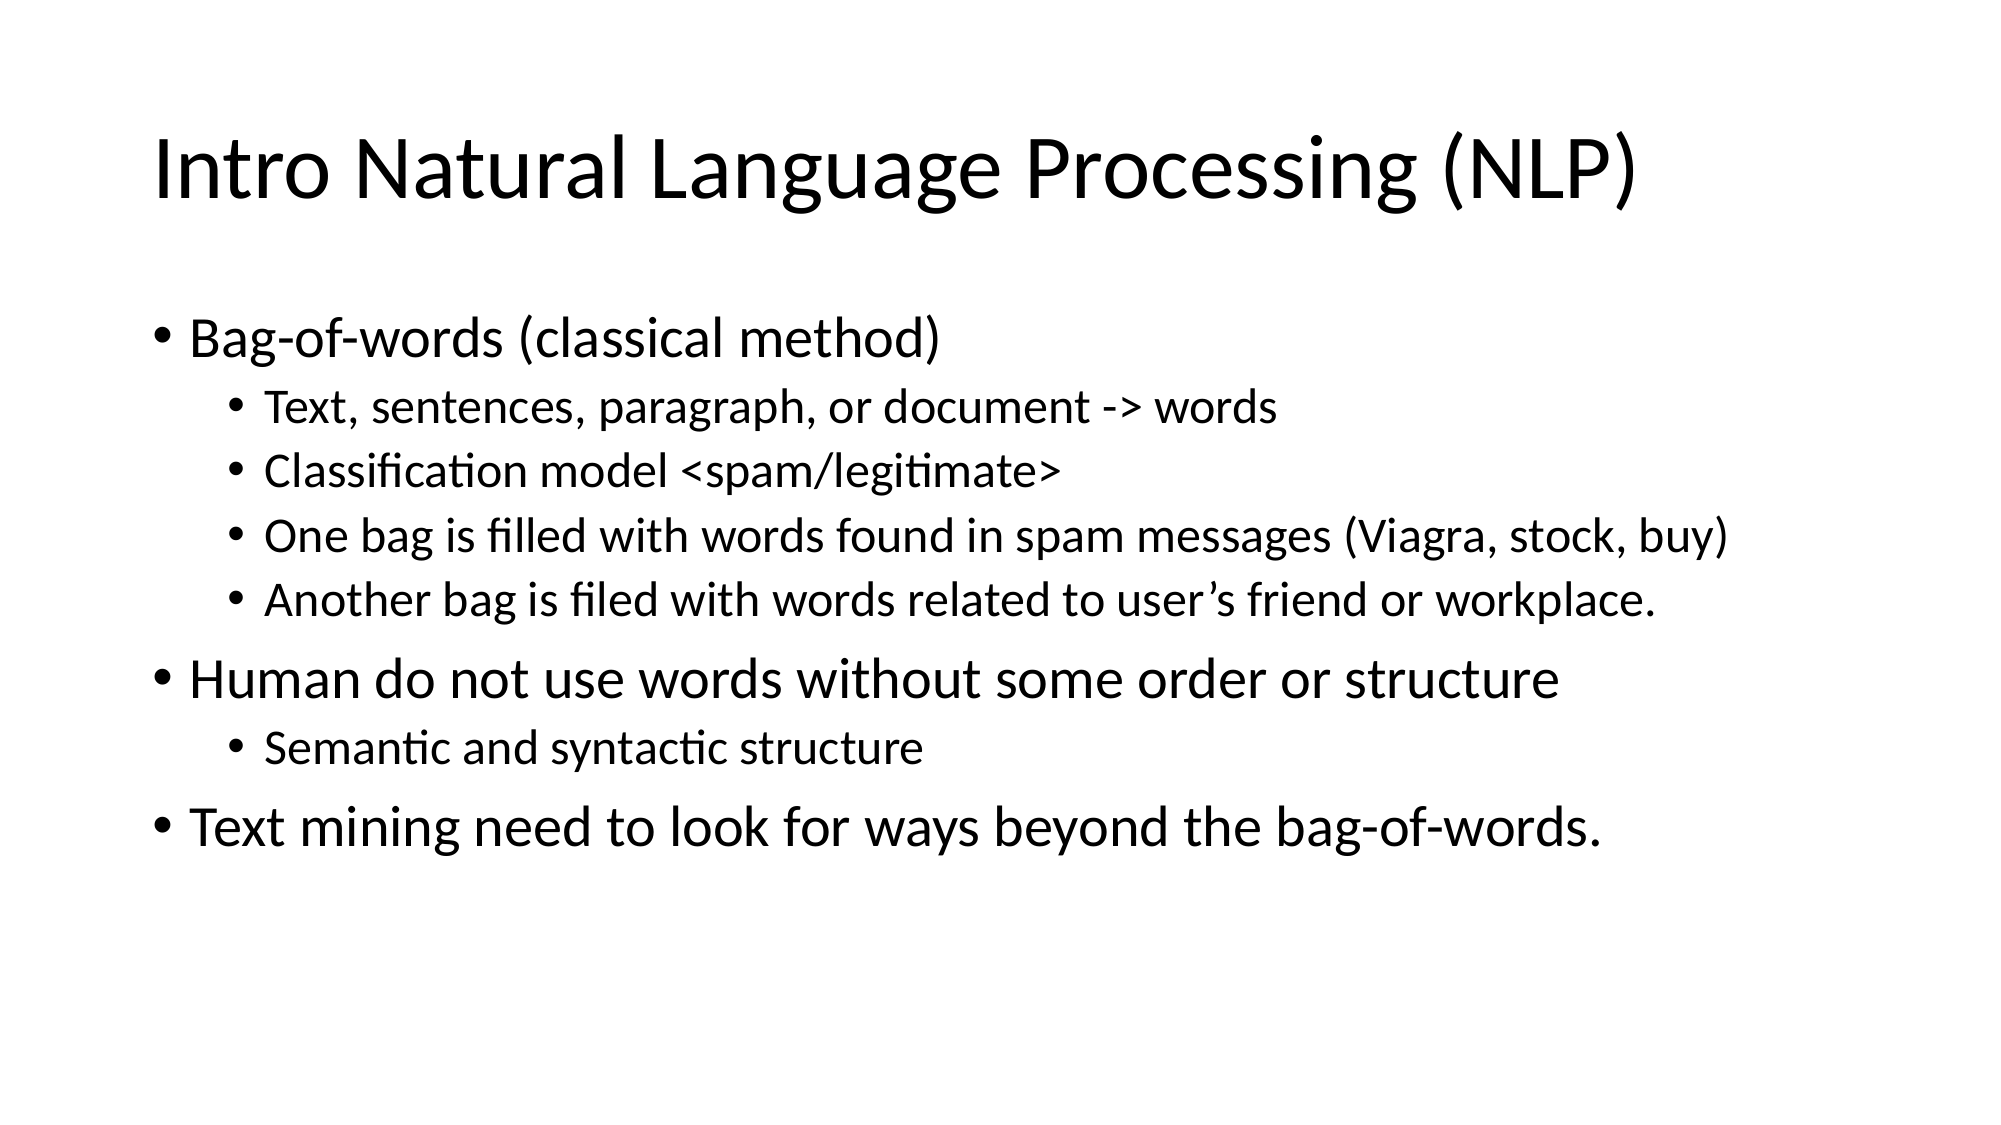

# Intro Natural Language Processing (NLP)
Bag-of-words (classical method)
Text, sentences, paragraph, or document -> words
Classification model <spam/legitimate>
One bag is filled with words found in spam messages (Viagra, stock, buy)
Another bag is filed with words related to user’s friend or workplace.
Human do not use words without some order or structure
Semantic and syntactic structure
Text mining need to look for ways beyond the bag-of-words.